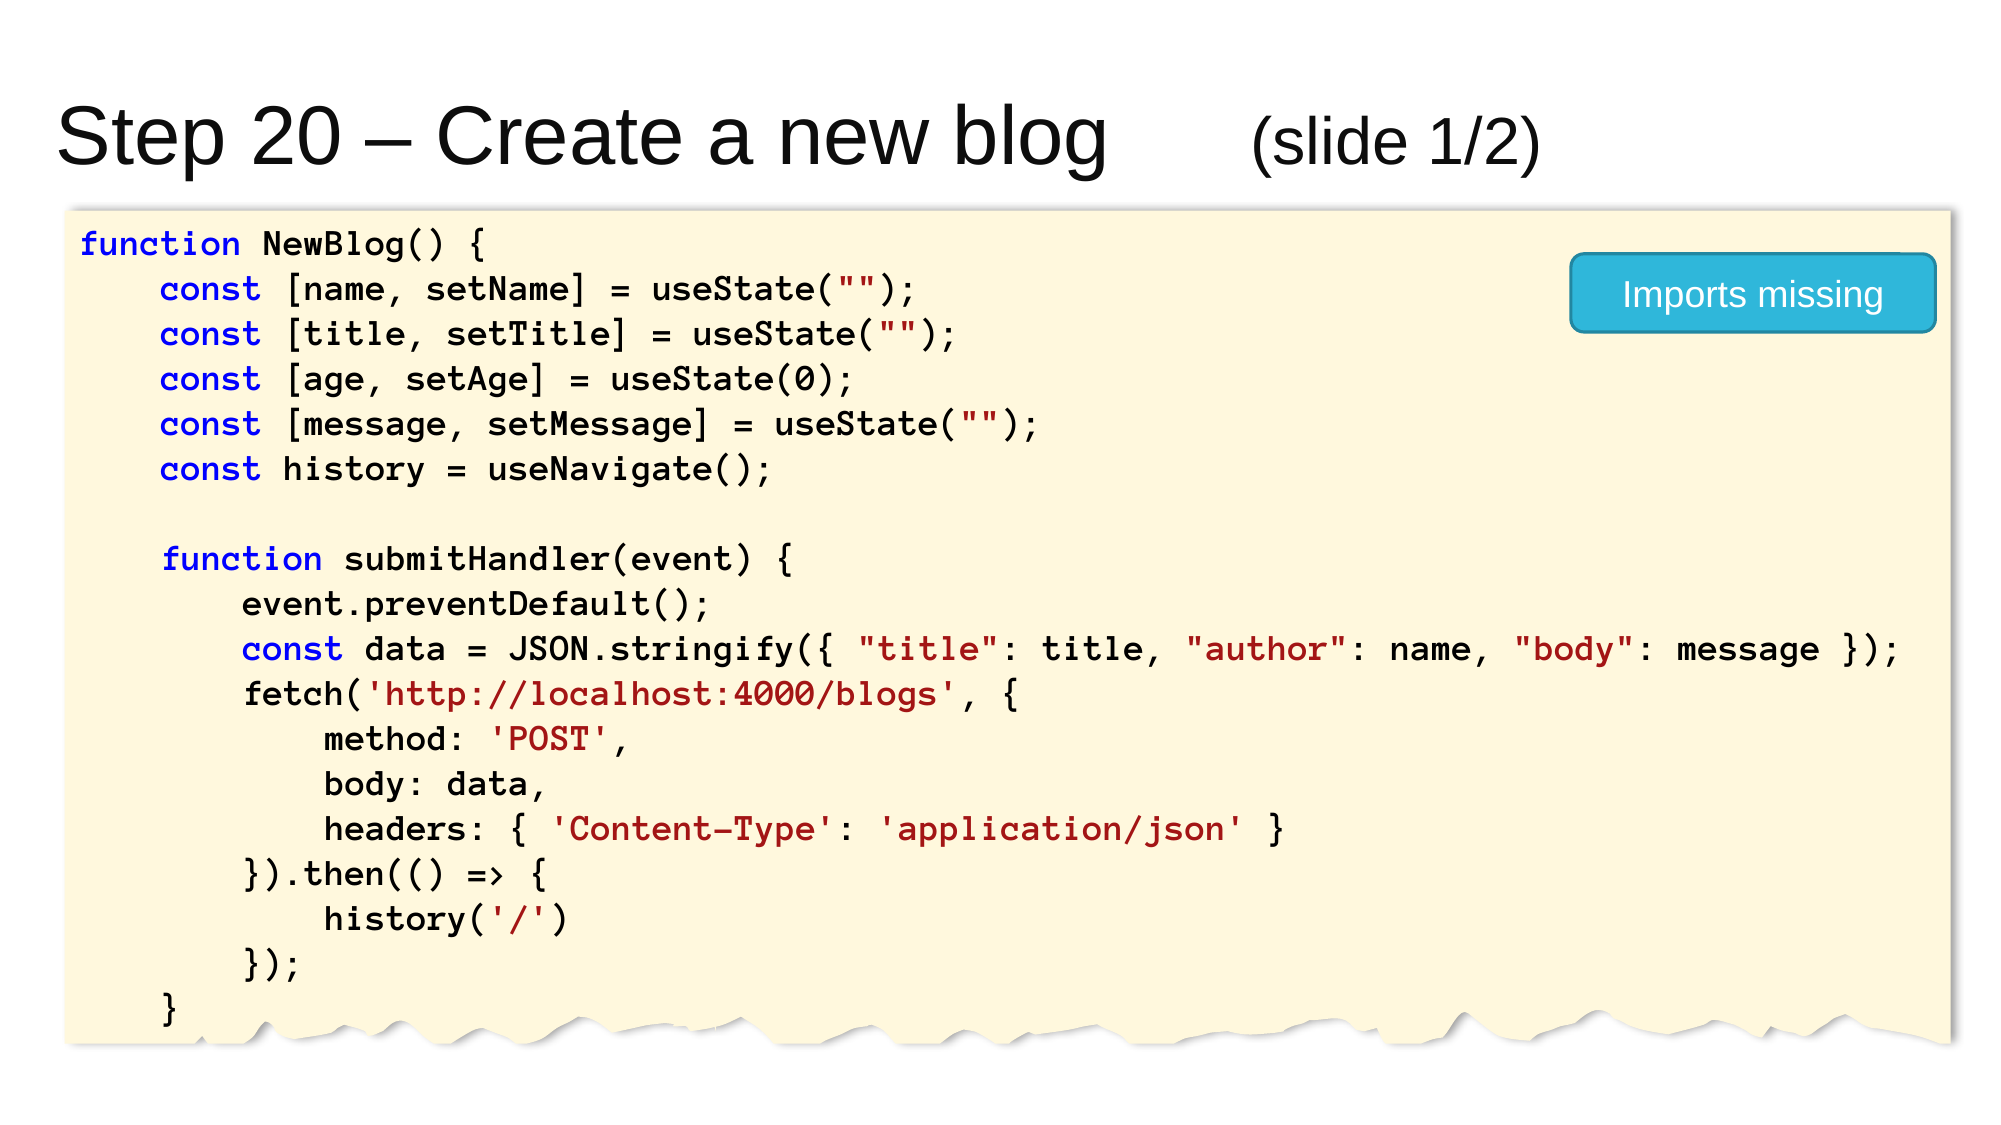

# Step 20 – Create a new blog      (slide 1/2)
function NewBlog() {
    const [name, setName] = useState("");
    const [title, setTitle] = useState("");
    const [age, setAge] = useState(0);
    const [message, setMessage] = useState("");
    const history = useNavigate();

    function submitHandler(event) {
        event.preventDefault();
        const data = JSON.stringify({ "title": title, "author": name, "body": message });
        fetch('http://localhost:4000/blogs', {
            method: 'POST',
            body: data,
            headers: { 'Content-Type': 'application/json' }
        }).then(() => {
            history('/')
        });
    }
Imports missing